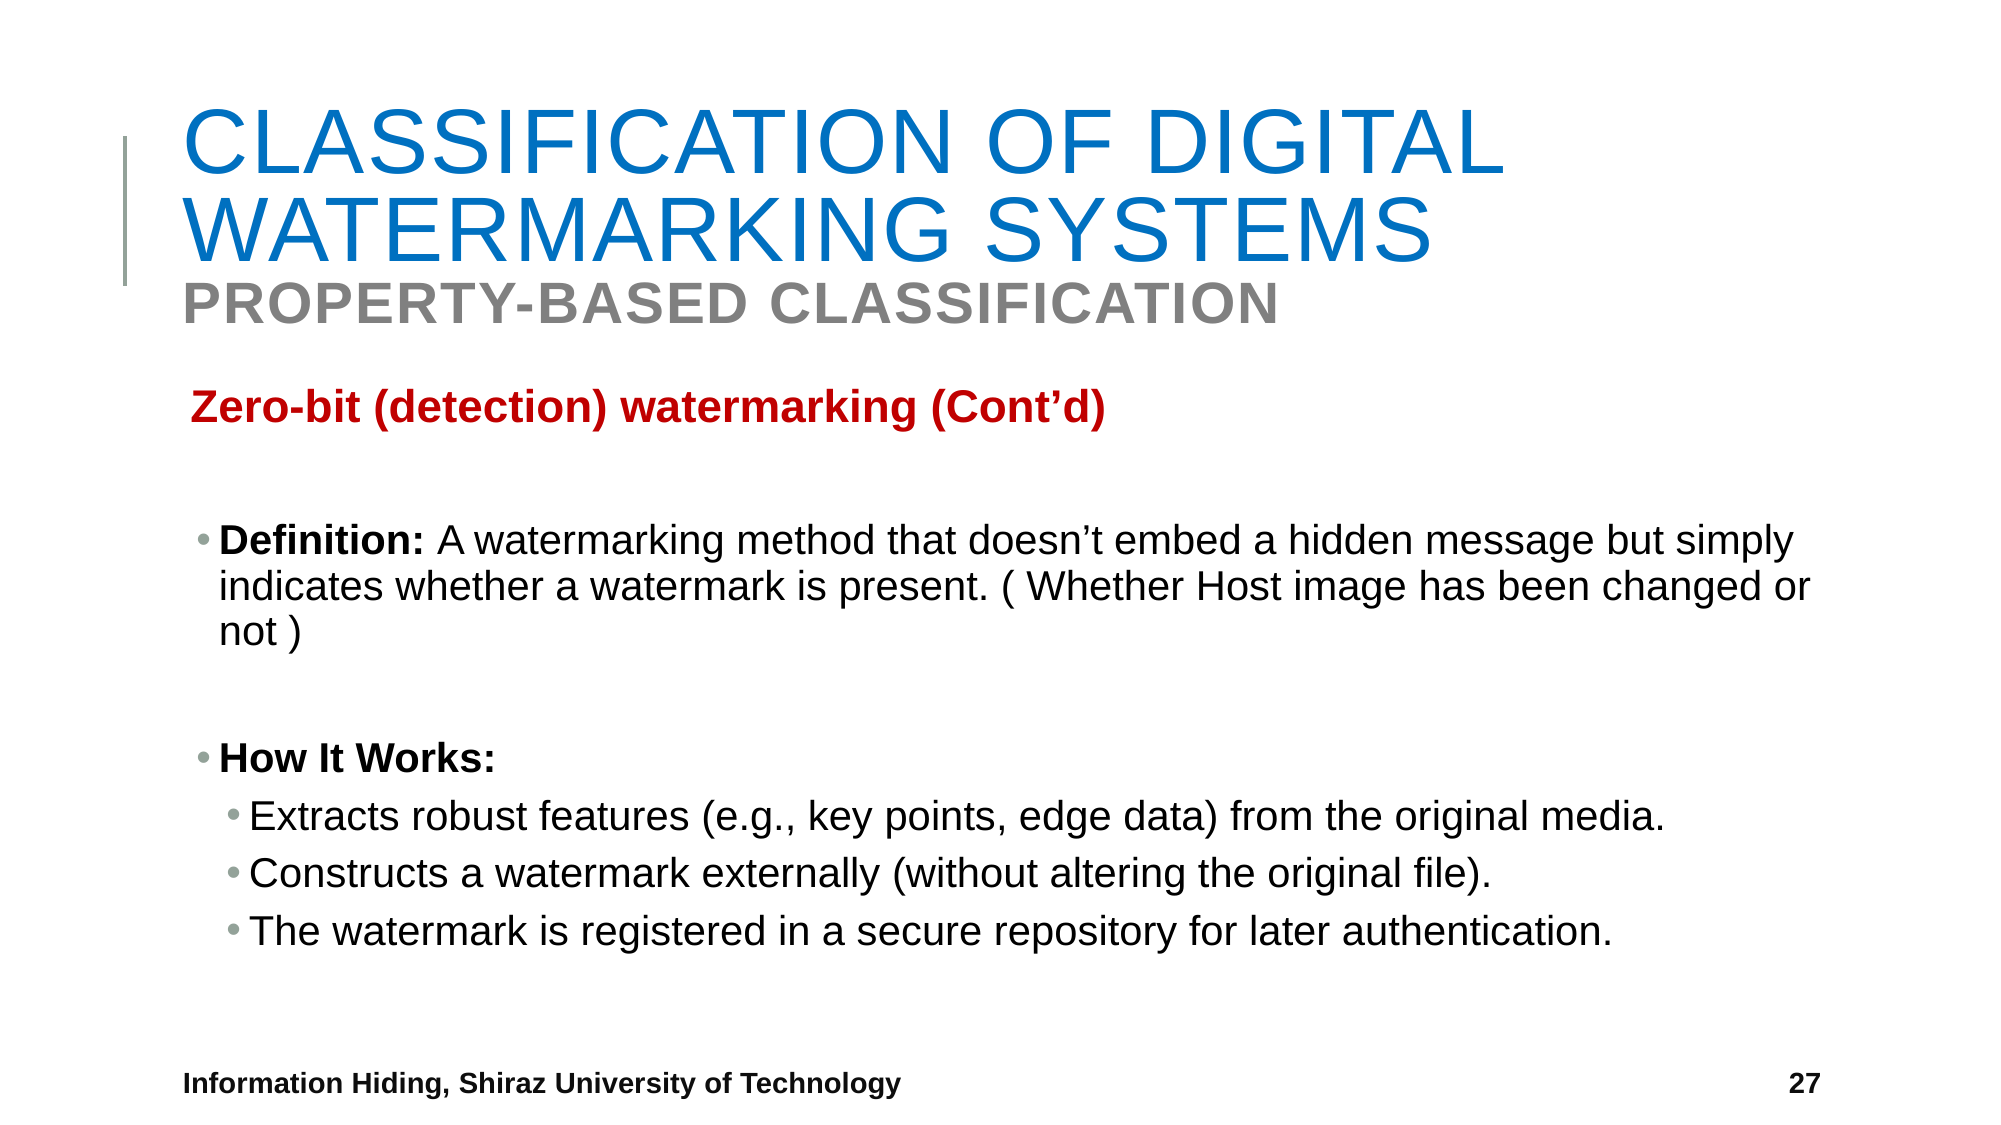

# Classification of Digital Watermarking Systems Property-based Classification
Zero-bit (detection) watermarking (Cont’d)

Definition: A watermarking method that doesn’t embed a hidden message but simply indicates whether a watermark is present. ( Whether Host image has been changed or not )

How It Works:
Extracts robust features (e.g., key points, edge data) from the original media.
Constructs a watermark externally (without altering the original file).
The watermark is registered in a secure repository for later authentication.
Information Hiding, Shiraz University of Technology
27